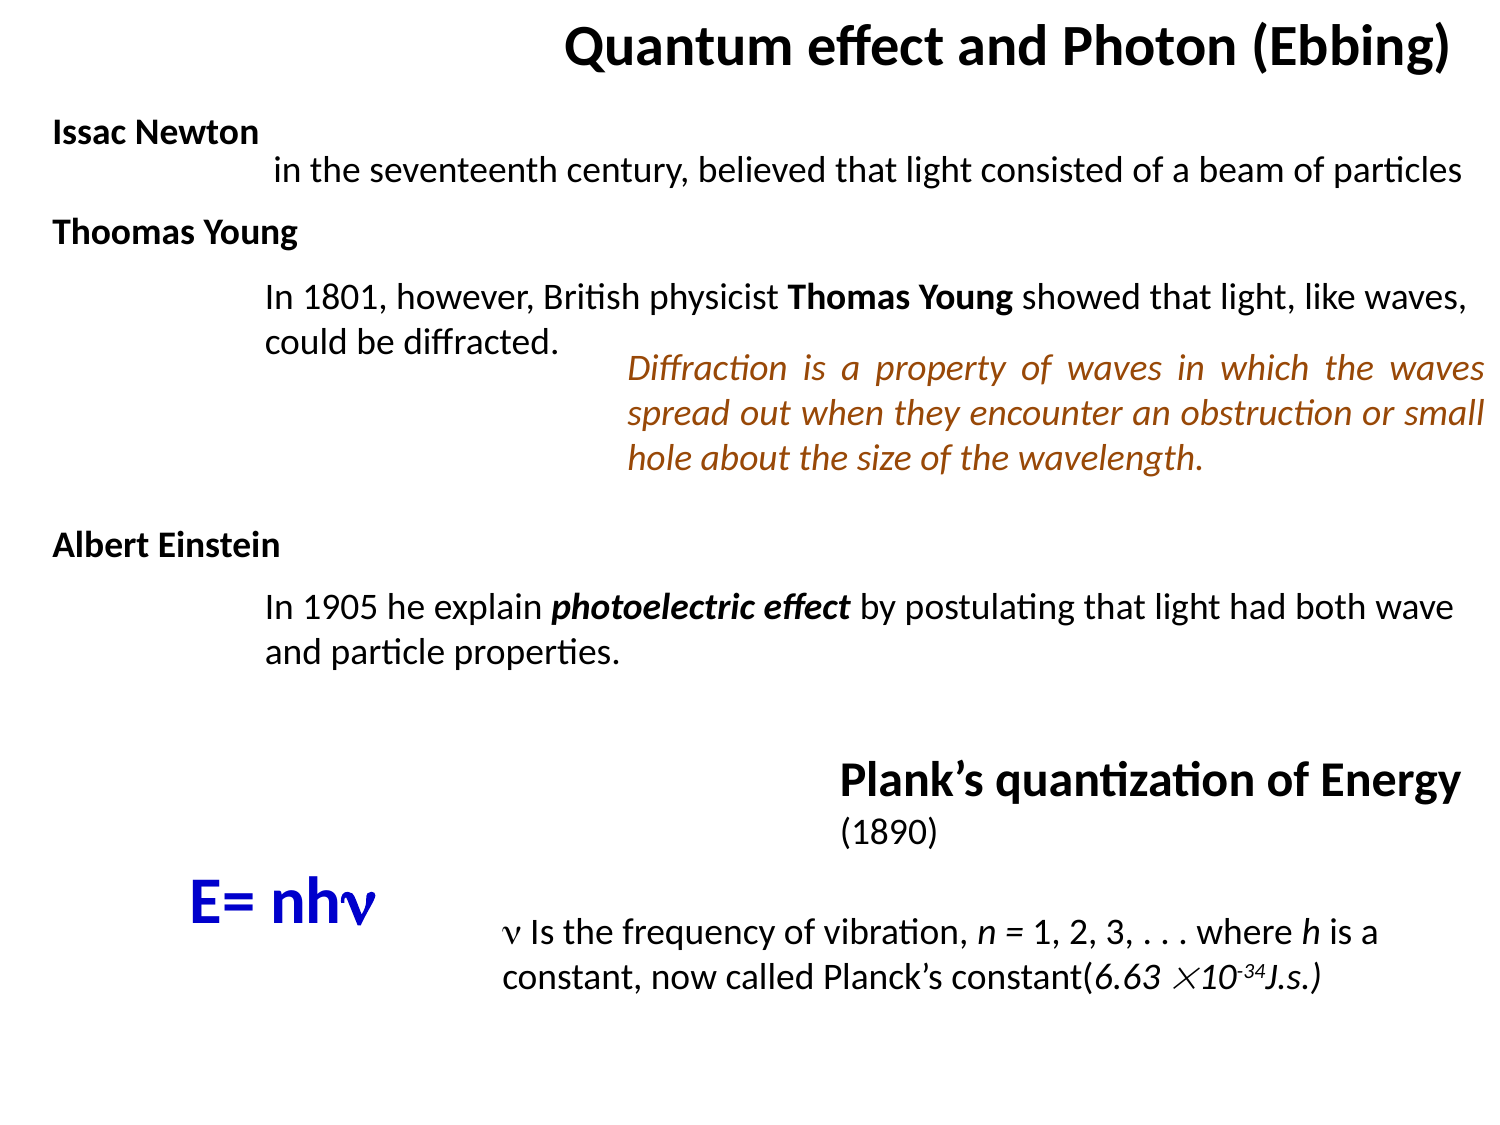

Quantum effect and Photon (Ebbing)
Issac Newton
 in the seventeenth century, believed that light consisted of a beam of particles
Thoomas Young
In 1801, however, British physicist Thomas Young showed that light, like waves, could be diffracted.
Diffraction is a property of waves in which the waves spread out when they encounter an obstruction or small hole about the size of the wavelength.
Albert Einstein
In 1905 he explain photoelectric effect by postulating that light had both wave and particle properties.
Plank’s quantization of Energy
(1890)
E= nhν
ν Is the frequency of vibration, n = 1, 2, 3, . . . where h is a constant, now called Planck’s constant(6.63 ×10-34J.s.)